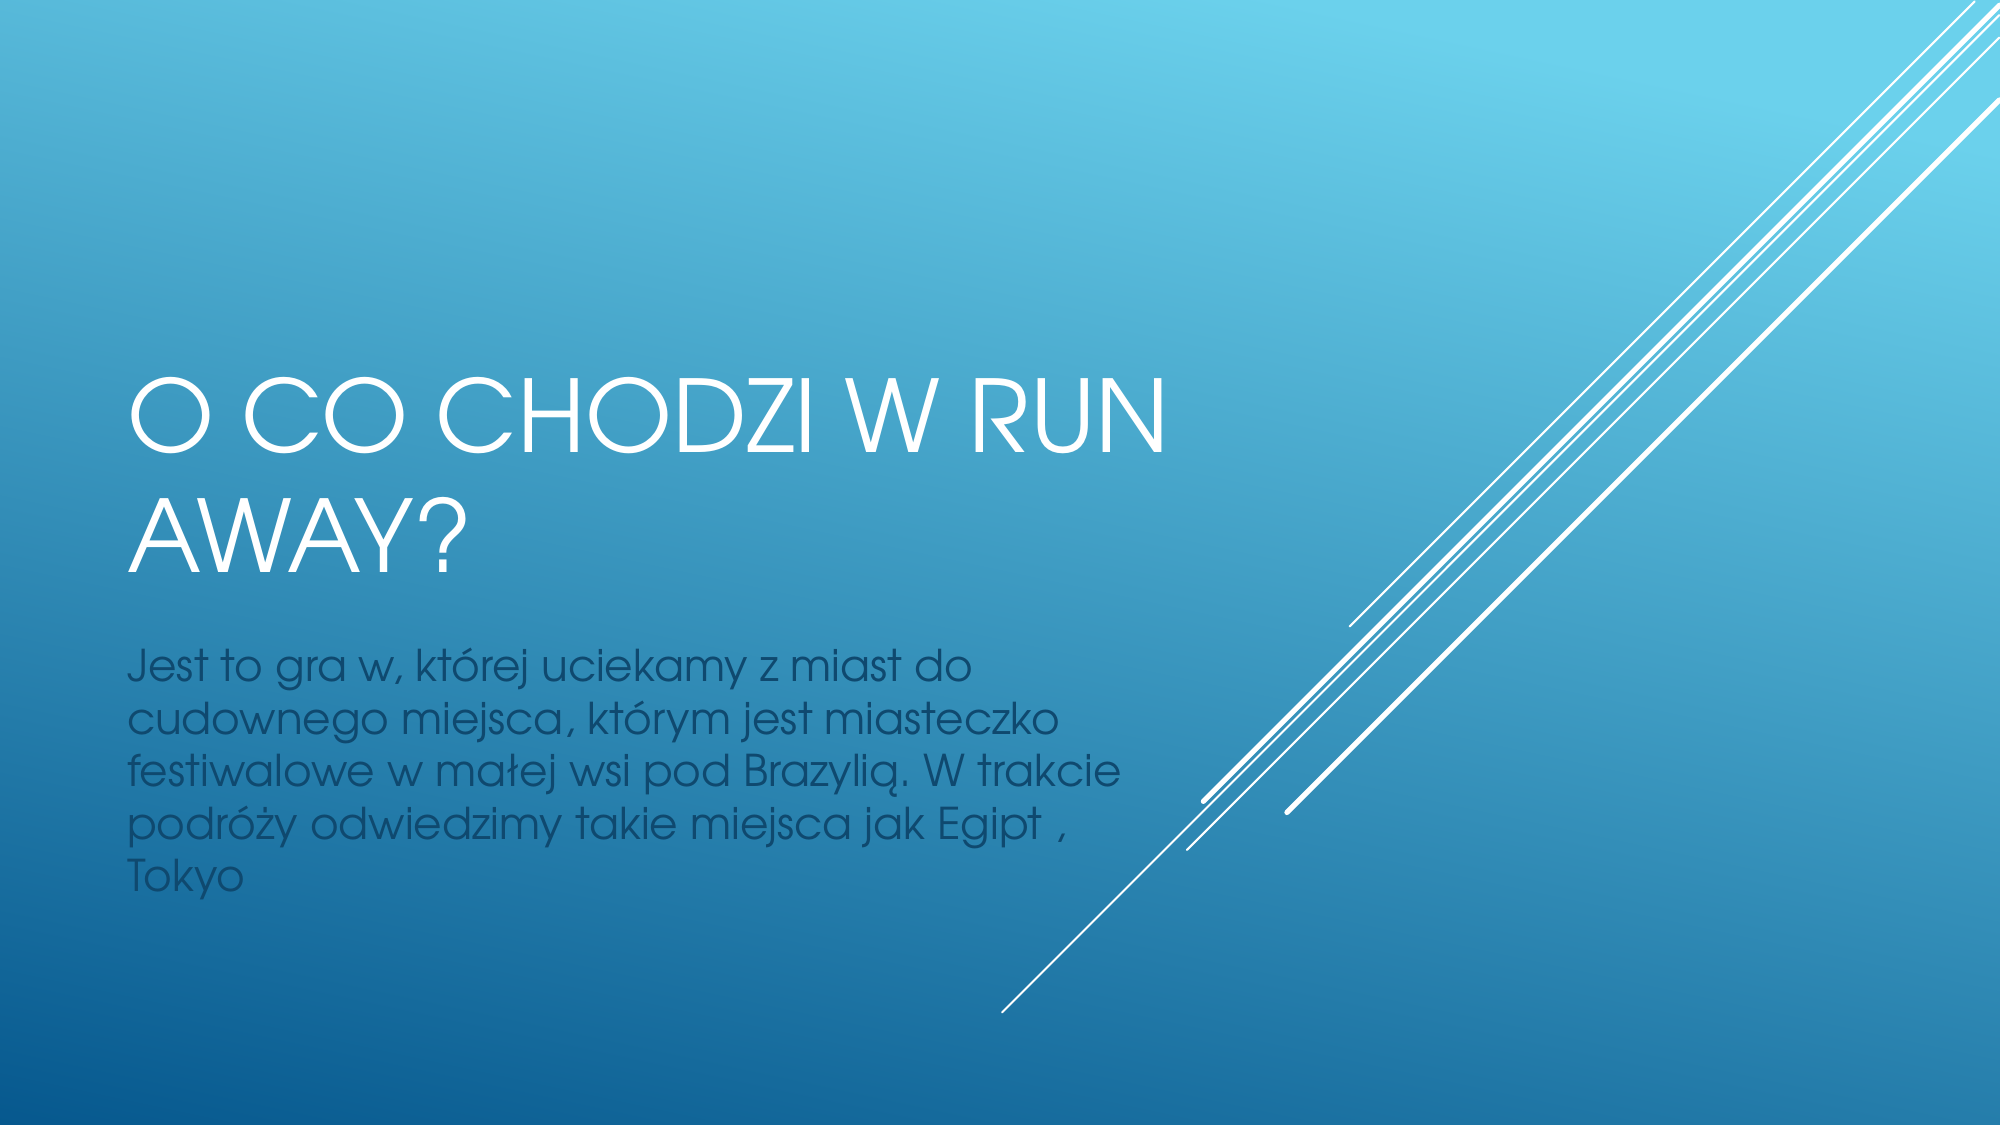

# O co chodzi w Run away?
Jest to gra w, której uciekamy z miast do cudownego miejsca, którym jest miasteczko festiwalowe w małej wsi pod Brazylią. W trakcie podróży odwiedzimy takie miejsca jak Egipt , Tokyo